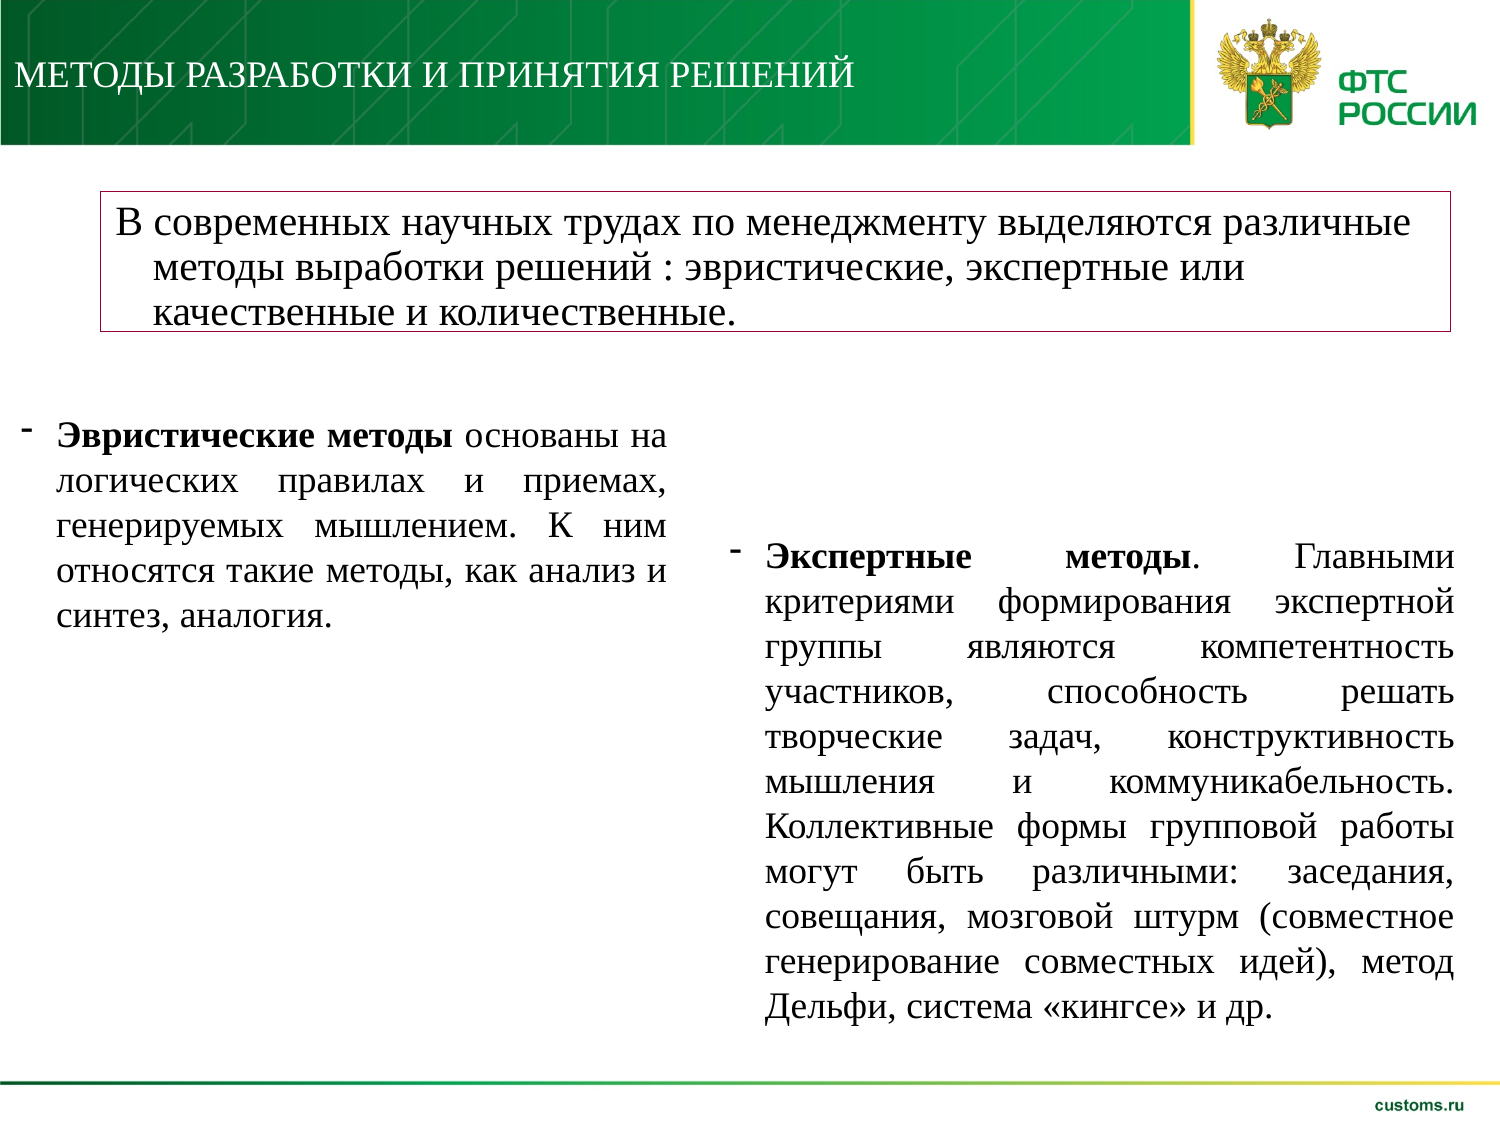

МЕТОДЫ РАЗРАБОТКИ И ПРИНЯТИЯ РЕШЕНИЙ
В современных научных трудах по менеджменту выделяются различные методы выработки решений : эвристические, экспертные или качественные и количественные.
Эвристические методы основаны на логических правилах и приемах, генерируемых мышлением. К ним относятся такие методы, как анализ и синтез, аналогия.
Экспертные методы. Главными критериями формирования экспертной группы являются компетентность участников, способность решать творческие задач, конструктивность мышления и коммуникабельность. Коллективные формы групповой работы могут быть различными: заседания, совещания, мозговой штурм (совместное генерирование совместных идей), метод Дельфи, система «кингсе» и др.